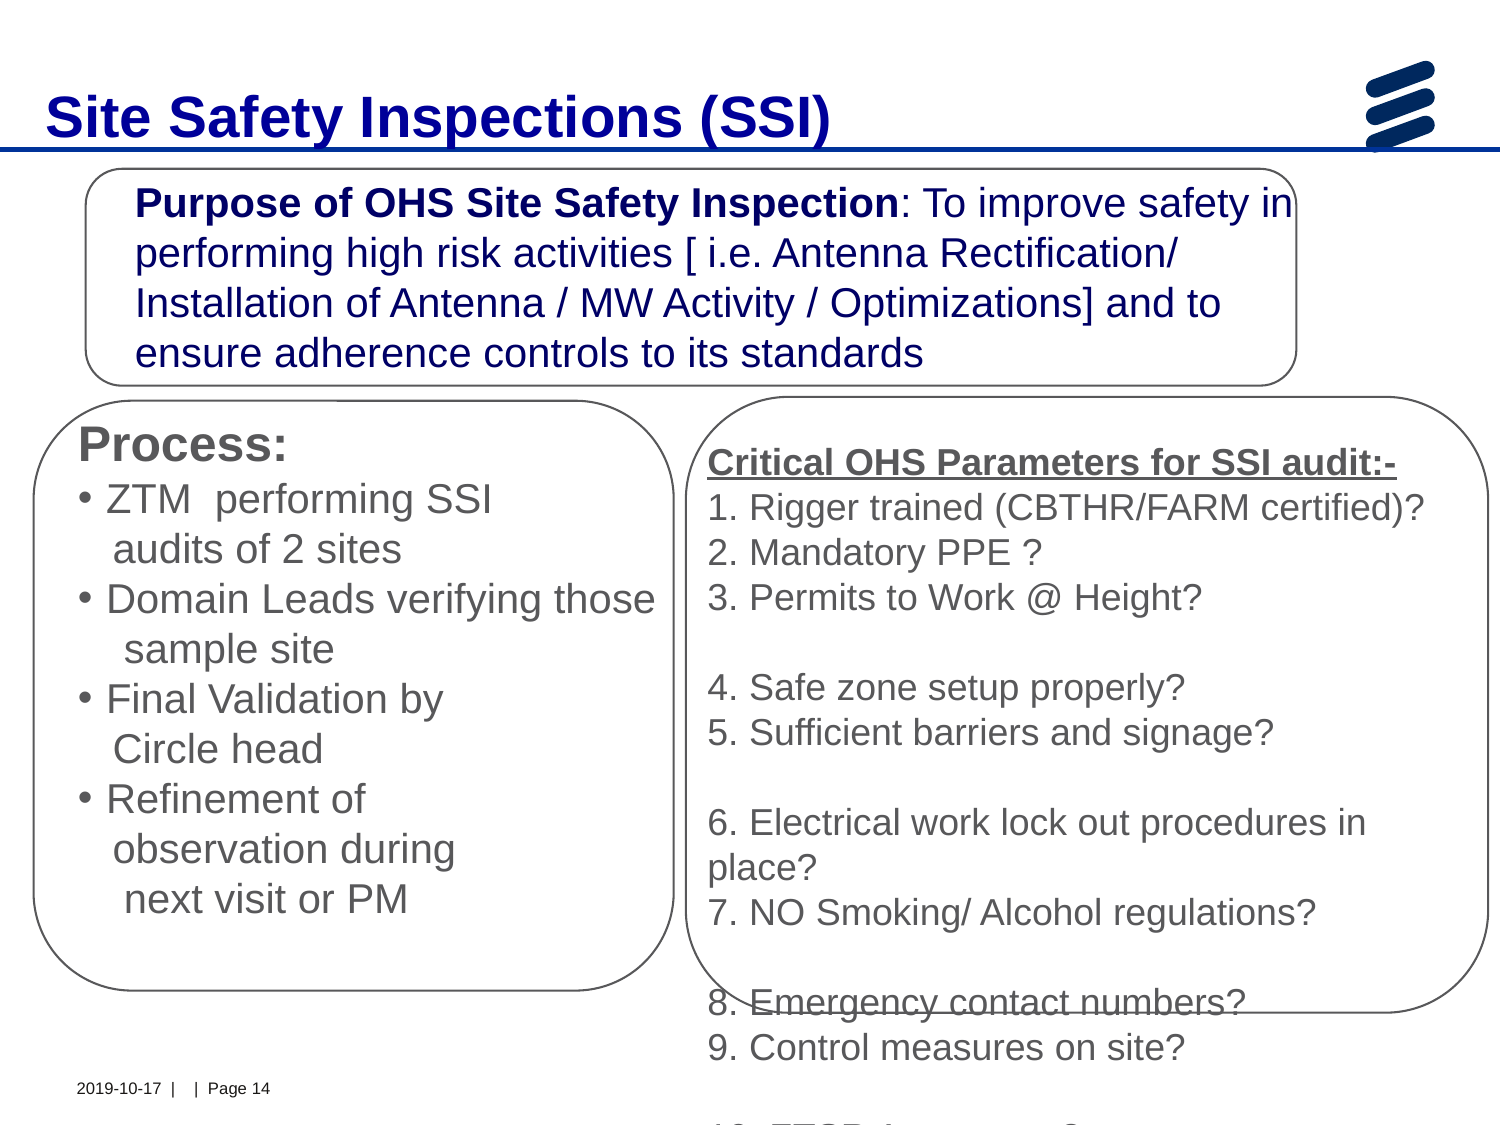

Site Safety Inspections (SSI)

Purpose of OHS Site Safety Inspection: To improve safety in performing high risk activities [ i.e. Antenna Rectification/ Installation of Antenna / MW Activity / Optimizations] and to ensure adherence controls to its standards

Critical OHS Parameters for SSI audit:-
1. Rigger trained (CBTHR/FARM certified)?
2. Mandatory PPE ?
3. Permits to Work @ Height?
4. Safe zone setup properly?
5. Sufficient barriers and signage?
6. Electrical work lock out procedures in place?
7. NO Smoking/ Alcohol regulations?
8. Emergency contact numbers?
9. Control measures on site?
10. ZTSR Awareness?

Process:
ZTM  performing SSI
   audits of 2 sites
Domain Leads verifying those
    sample site
Final Validation by
   Circle head
Refinement of
   observation during
    next visit or PM